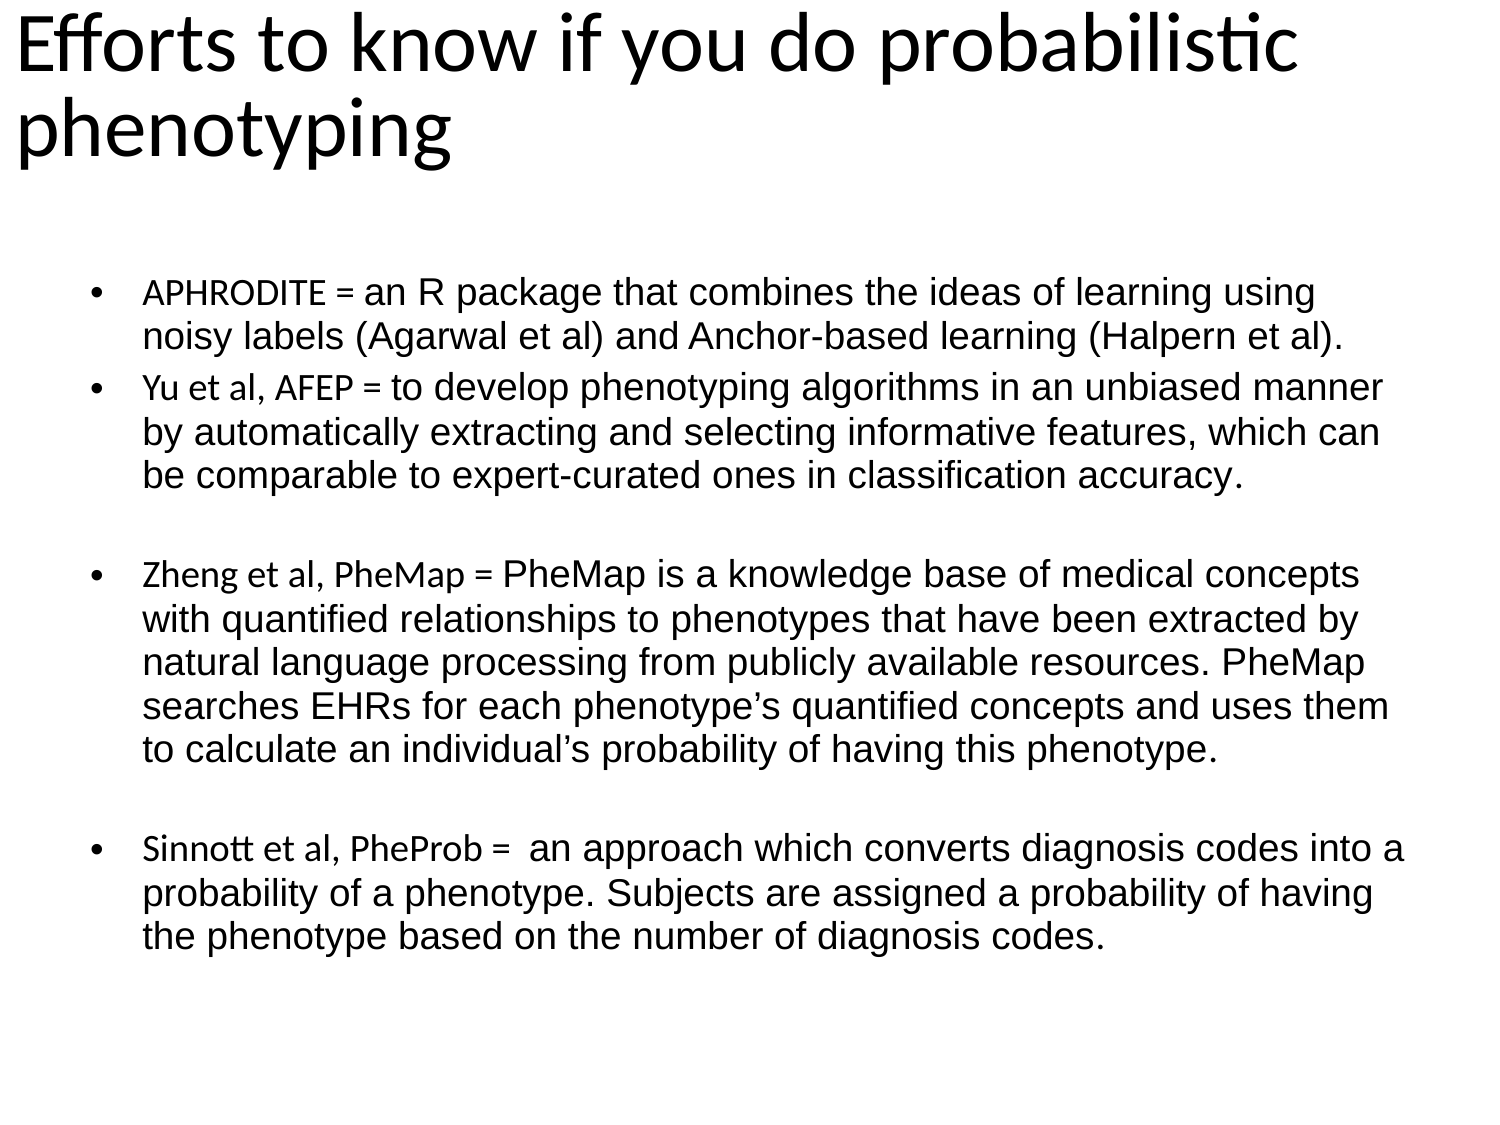

# Efforts to know if you do probabilistic phenotyping
APHRODITE = an R package that combines the ideas of learning using noisy labels (Agarwal et al) and Anchor-based learning (Halpern et al).
Yu et al, AFEP = to develop phenotyping algorithms in an unbiased manner by automatically extracting and selecting informative features, which can be comparable to expert-curated ones in classification accuracy.

Zheng et al, PheMap = PheMap is a knowledge base of medical concepts with quantified relationships to phenotypes that have been extracted by natural language processing from publicly available resources. PheMap searches EHRs for each phenotype’s quantified concepts and uses them to calculate an individual’s probability of having this phenotype.

Sinnott et al, PheProb =  an approach which converts diagnosis codes into a probability of a phenotype. Subjects are assigned a probability of having the phenotype based on the number of diagnosis codes.